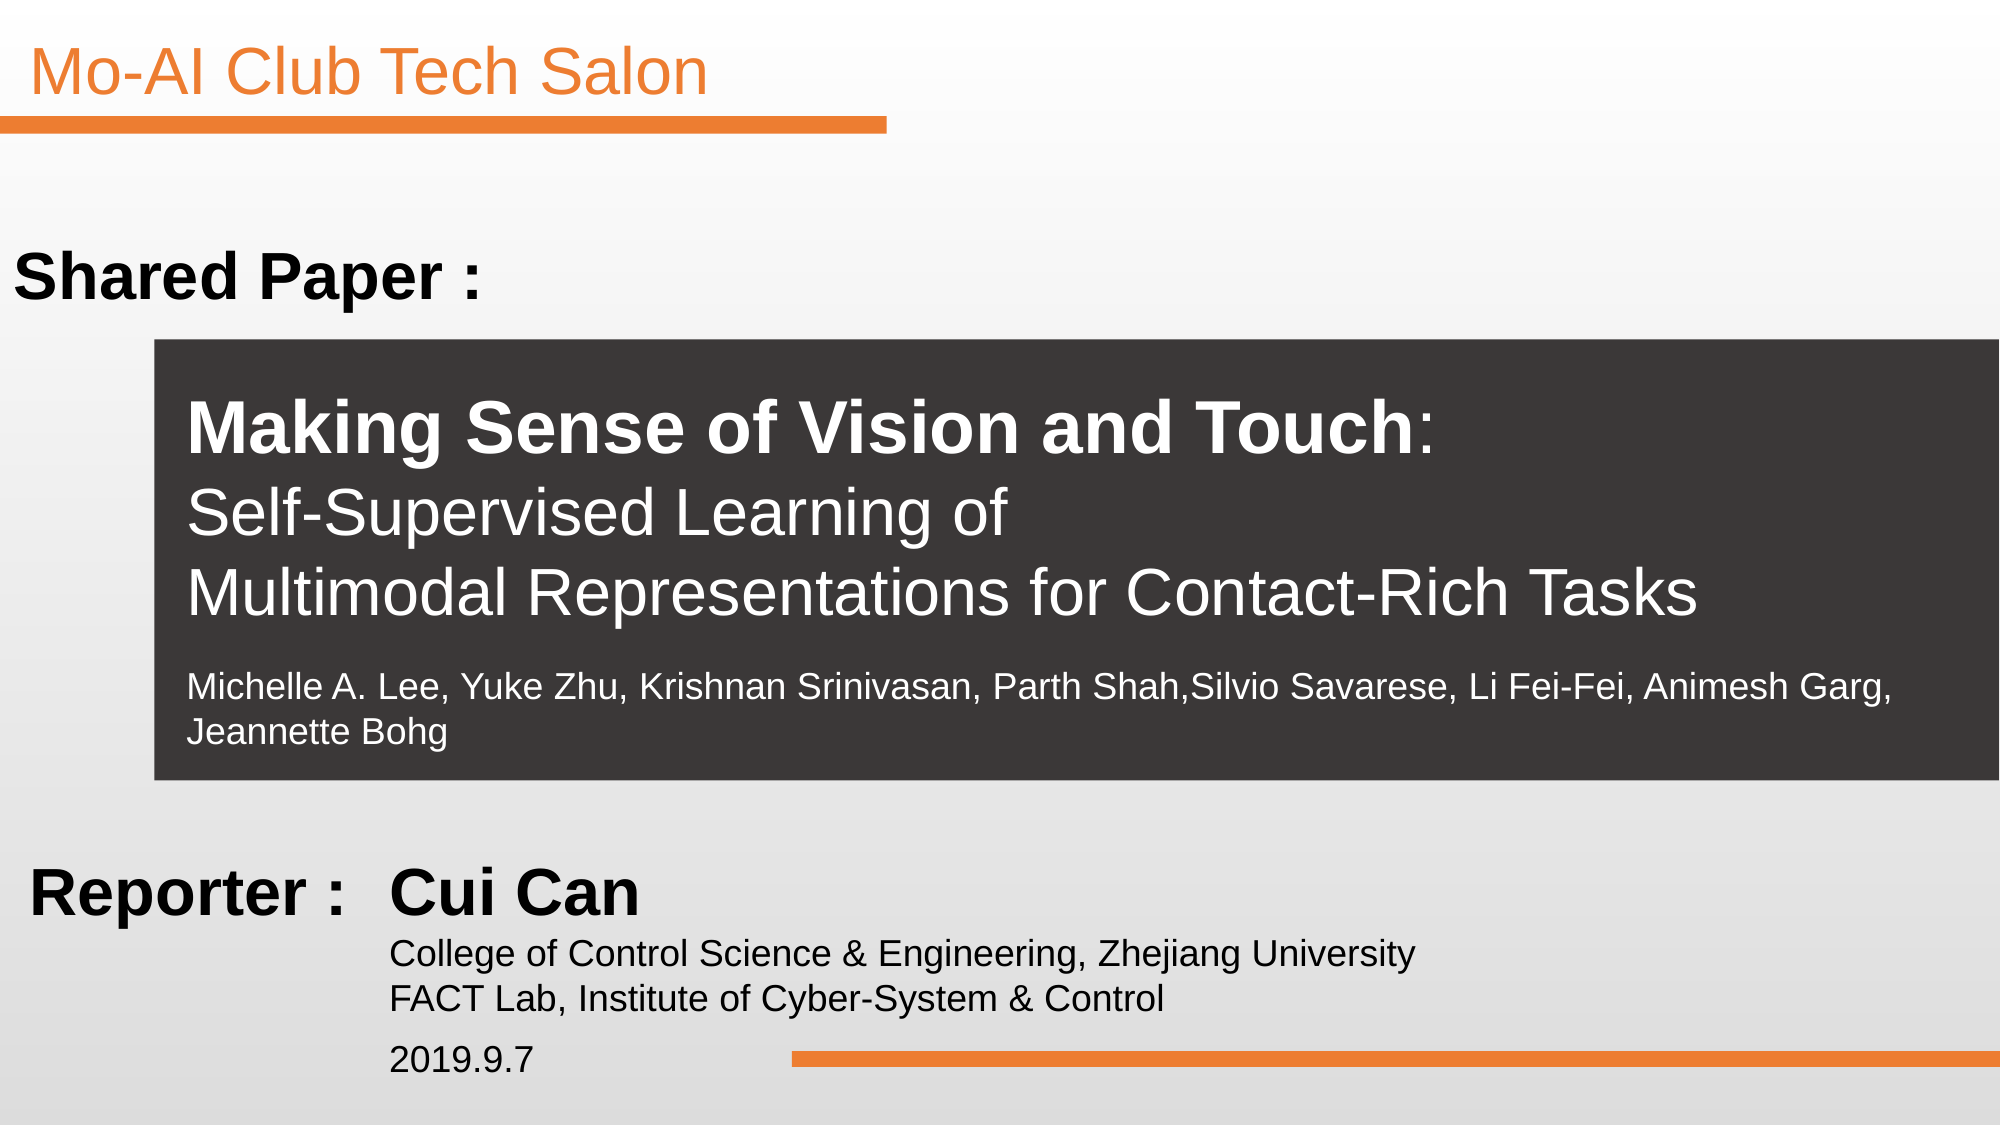

Mo-AI Club Tech Salon

Shared Paper :

Making Sense of Vision and Touch:
Self-Supervised Learning of
Multimodal Representations for Contact-Rich Tasks
Michelle A. Lee, Yuke Zhu, Krishnan Srinivasan, Parth Shah,Silvio Savarese, Li Fei-Fei, Animesh Garg, Jeannette Bohg
Reporter :
Cui Can
College of Control Science & Engineering, Zhejiang University
FACT Lab, Institute of Cyber-System & Control
2019.9.7